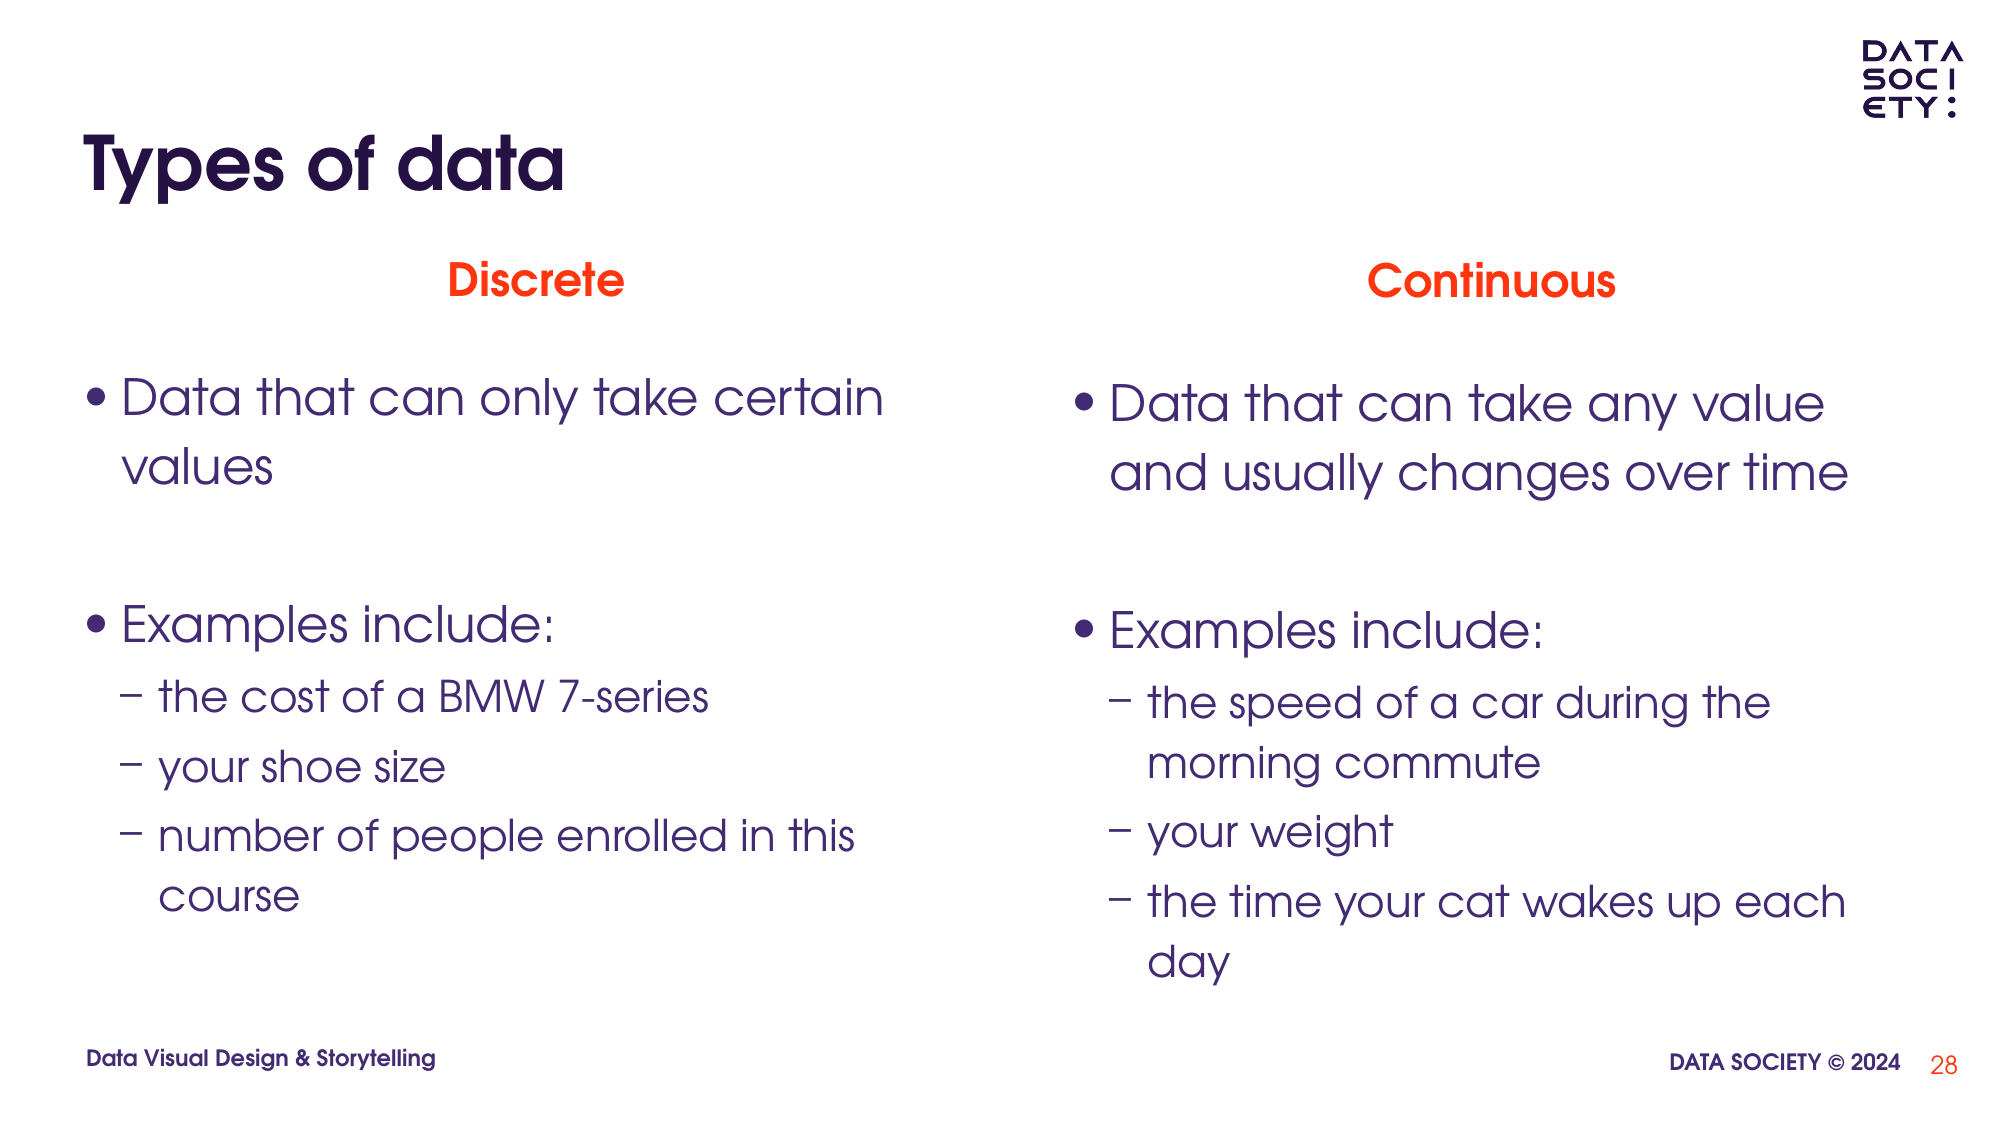

# Types of data
Continuous
Discrete
Data that can take any value and usually changes over time

Examples include:
the speed of a car during the morning commute
your weight
the time your cat wakes up each day
Data that can only take certain values

Examples include:
the cost of a BMW 7-series
your shoe size
number of people enrolled in this course
28